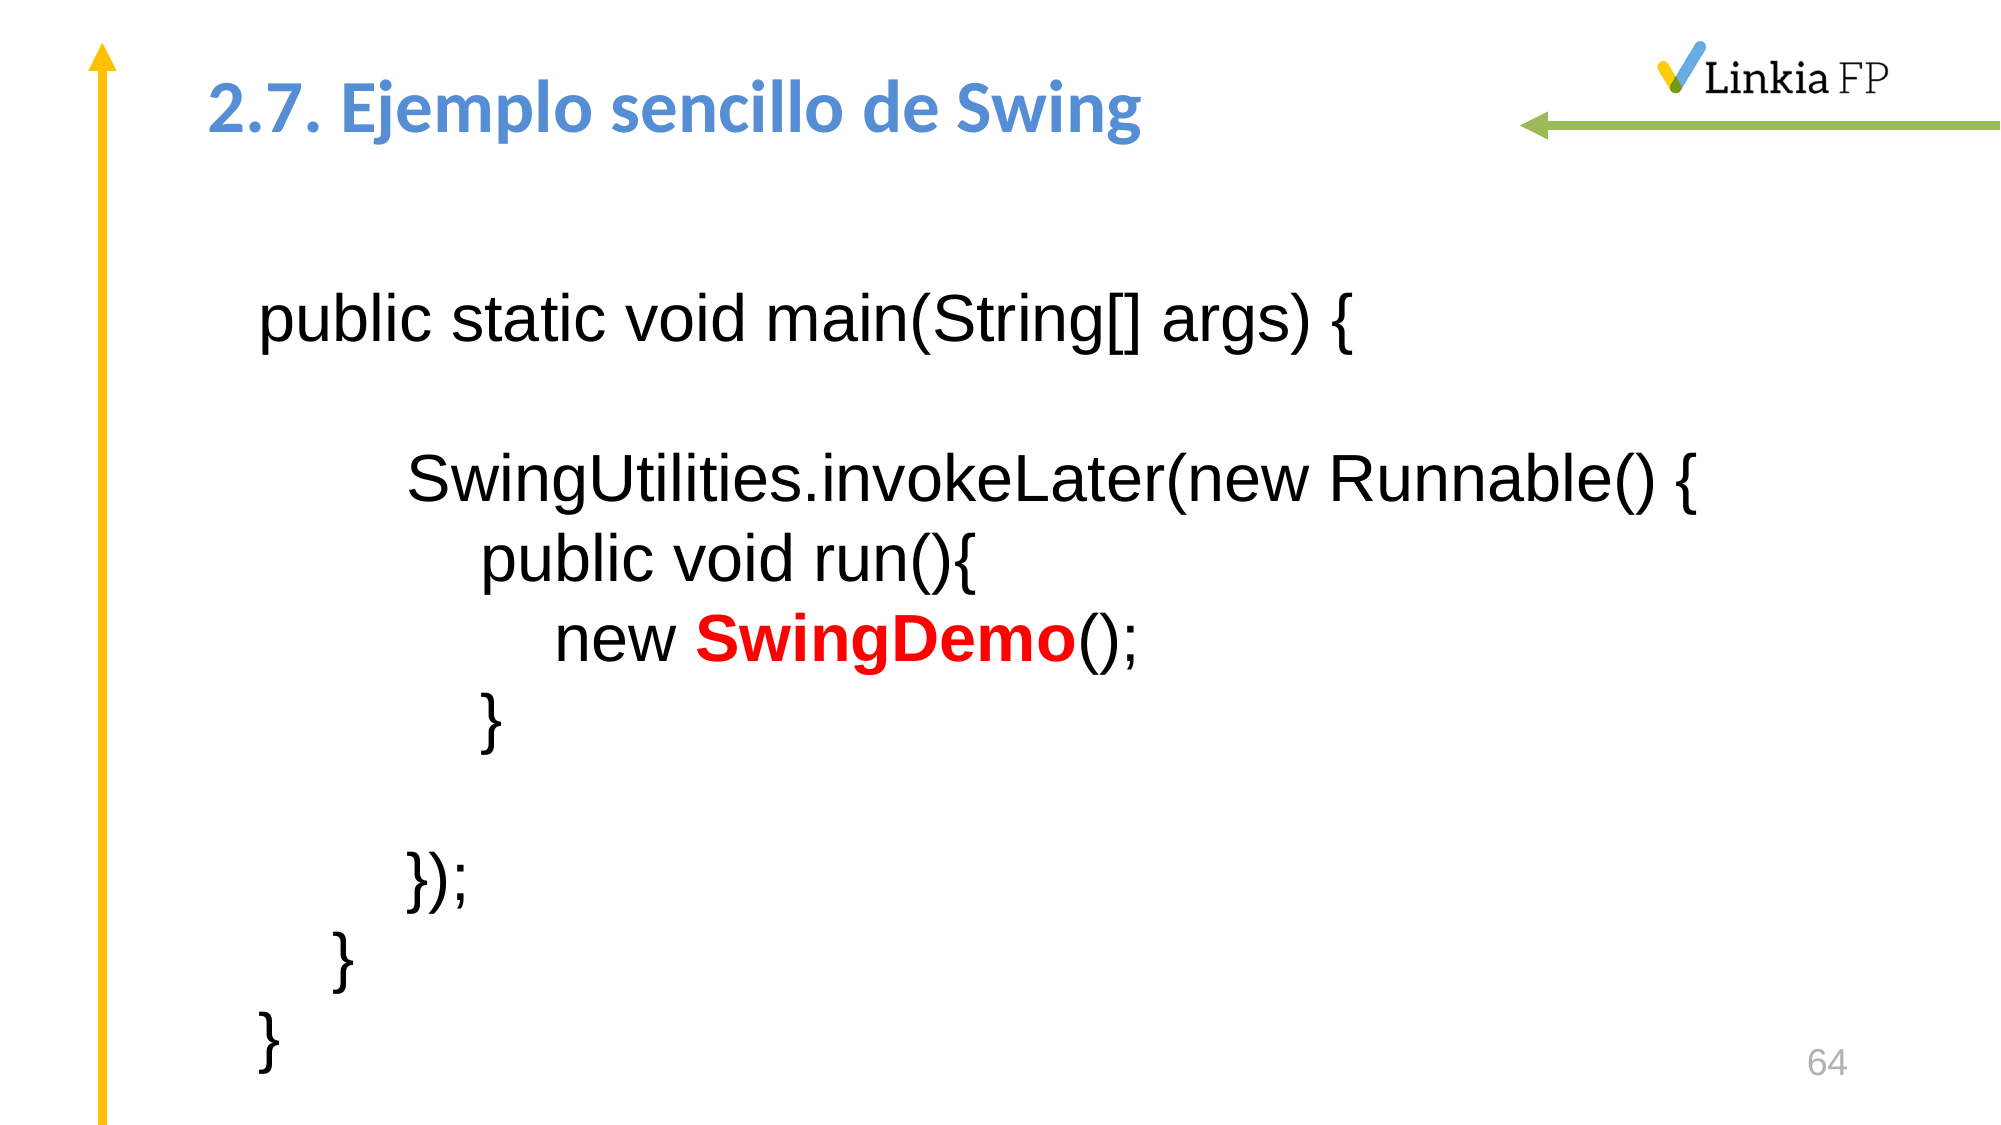

# 2.7. Ejemplo sencillo de Swing
public static void main(String[] args) {

        SwingUtilities.invokeLater(new Runnable() {
            public void run(){
                new SwingDemo();
            }

        });
    }
}
64